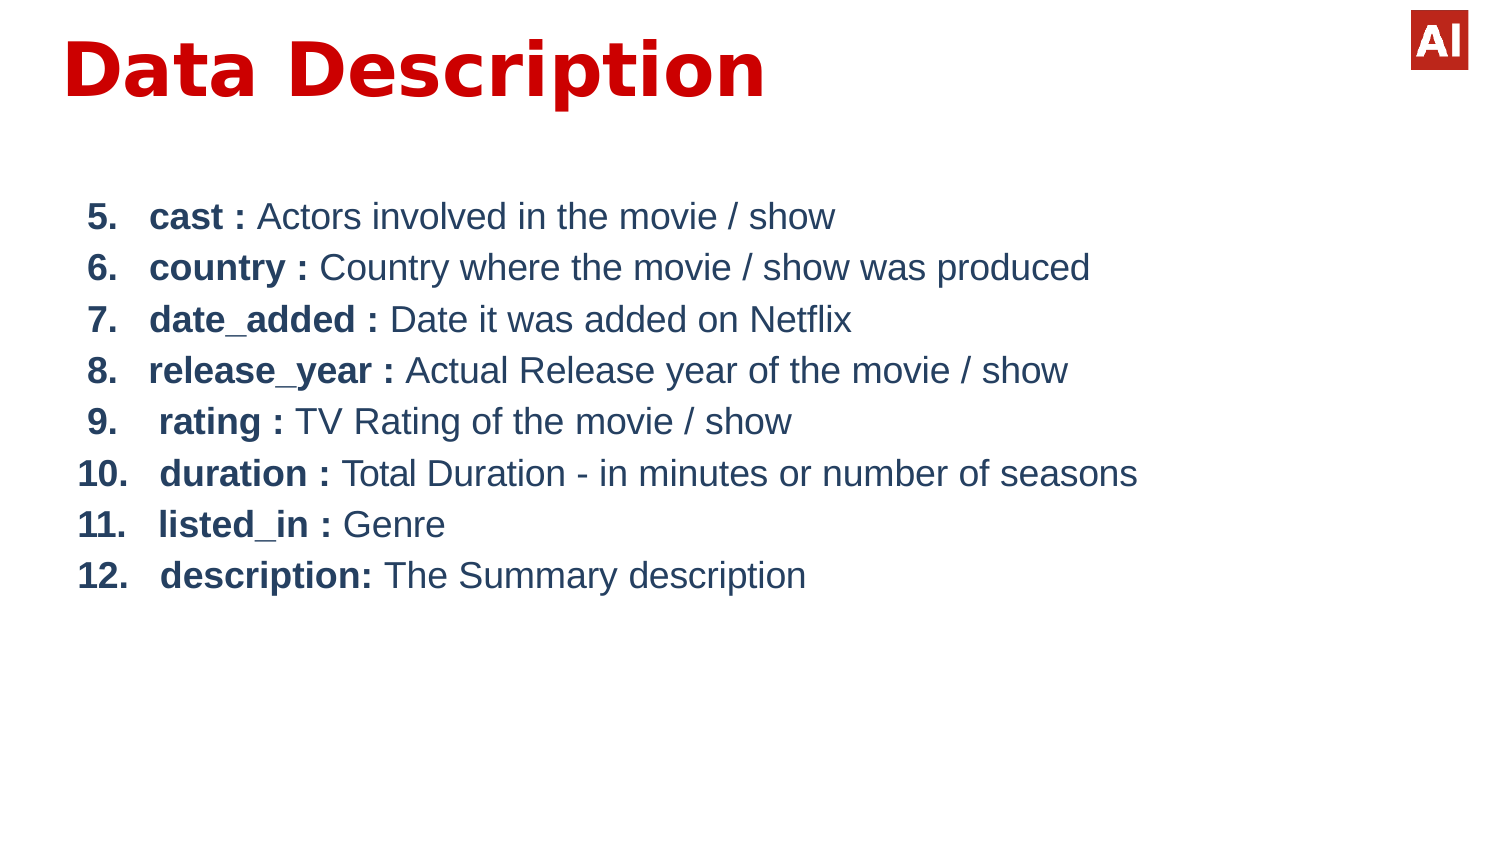

Data Description
5.   cast : Actors involved in the movie / show
6.   country : Country where the movie / show was produced
7.   date_added : Date it was added on Netﬂix
8.   release_year : Actual Release year of the movie / show
9.    rating : TV Rating of the movie / show
 10.   duration : Total Duration - in minutes or number of seasons
 11.   listed_in : Genre
 12.   description: The Summary description